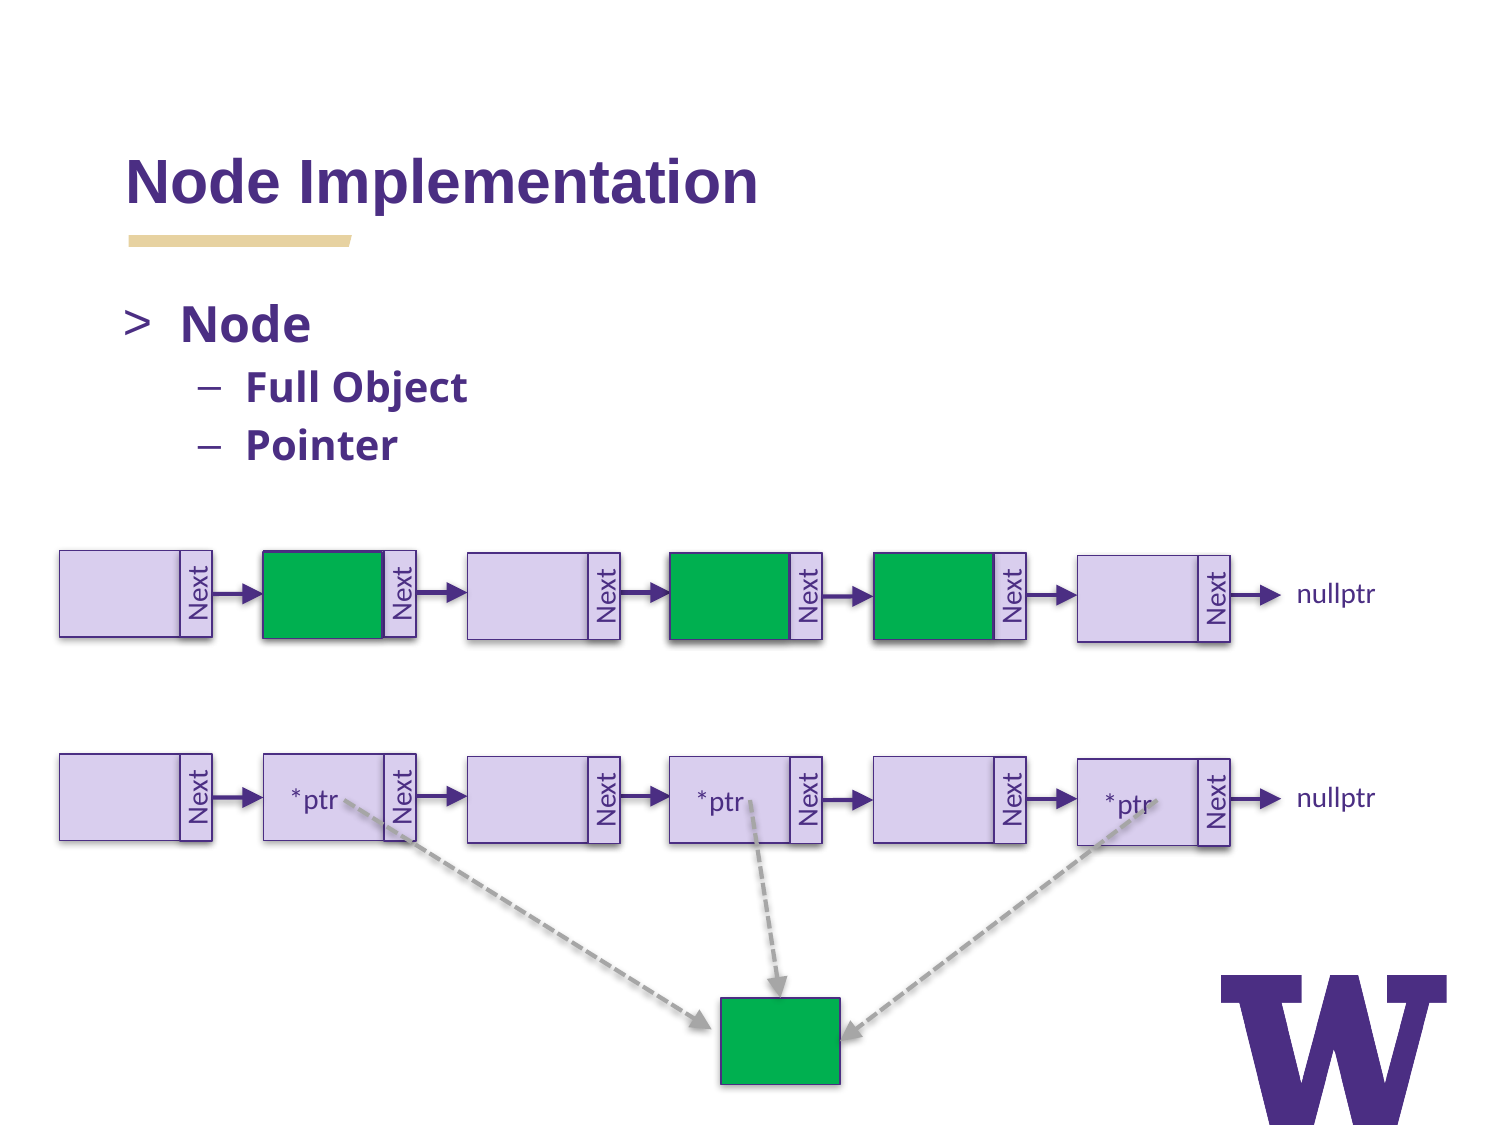

# Node Implementation
Node
Full Object
Pointer

Next

Next

Next

Next

Next

Next
nullptr
*ptr
Next

Next

Next

Next
*ptr
Next
*ptr
Next
nullptr